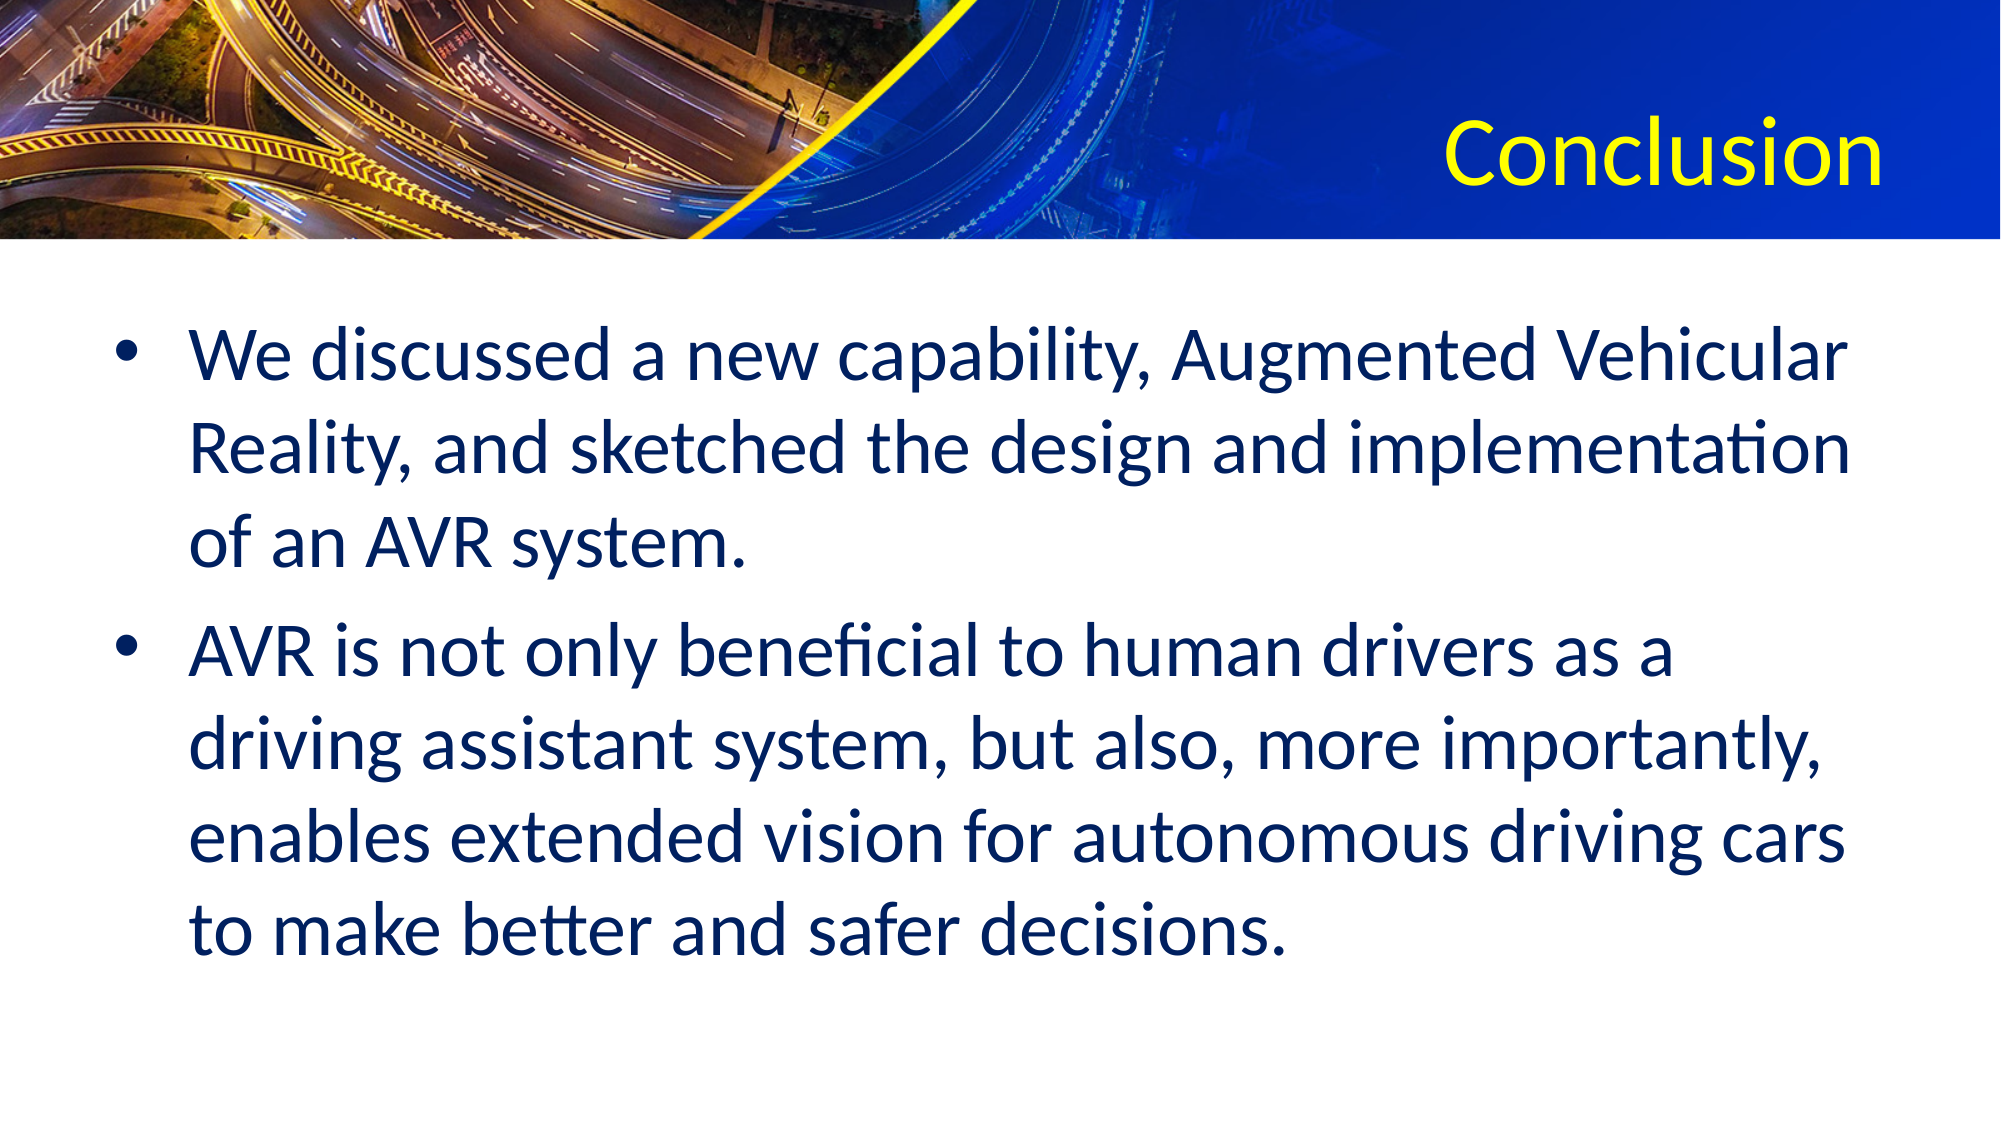

# Conclusion
We discussed a new capability, Augmented Vehicular Reality, and sketched the design and implementation of an AVR system.
AVR is not only beneficial to human drivers as a driving assistant system, but also, more importantly, enables extended vision for autonomous driving cars to make better and safer decisions.